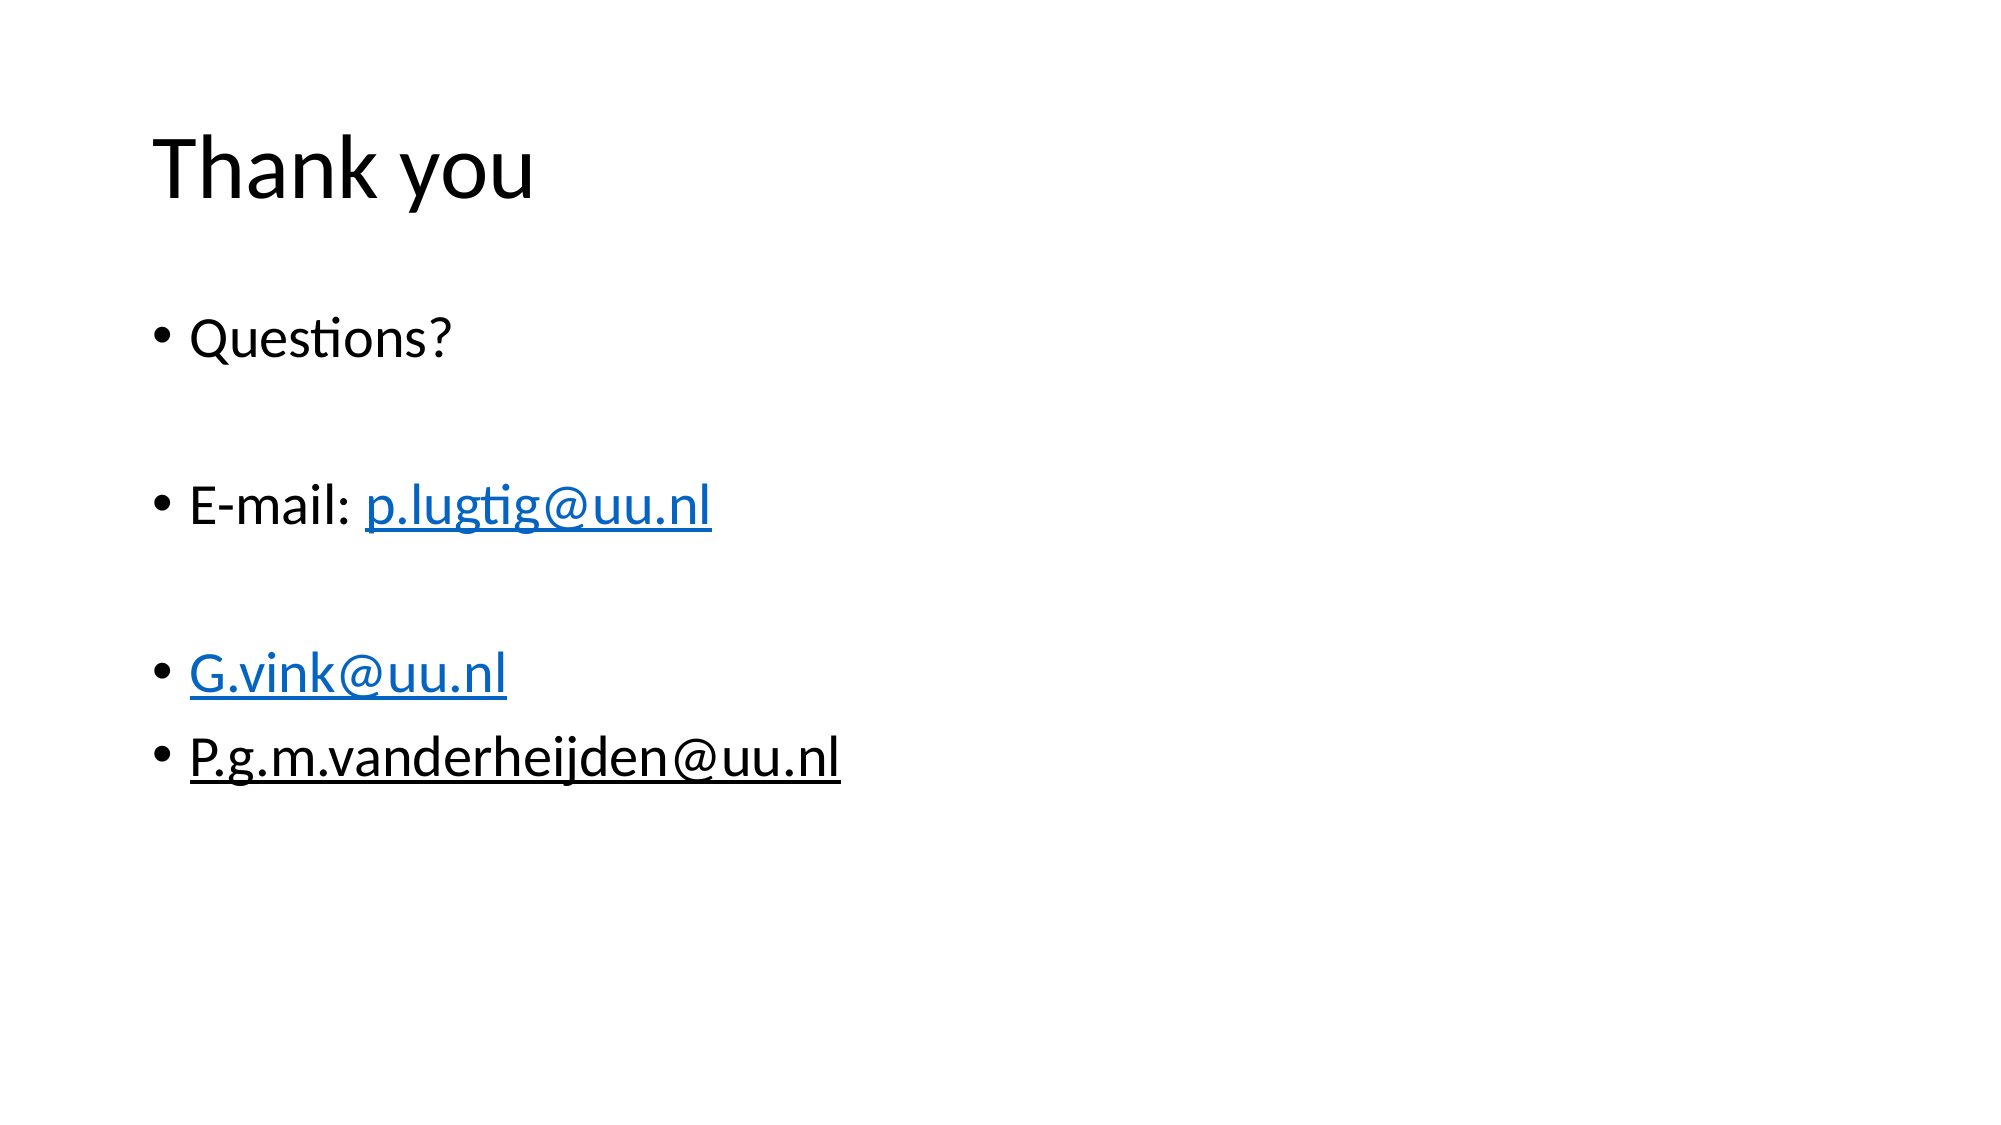

# Thank you
Questions?

E-mail: p.lugtig@uu.nl

G.vink@uu.nl
P.g.m.vanderheijden@uu.nl